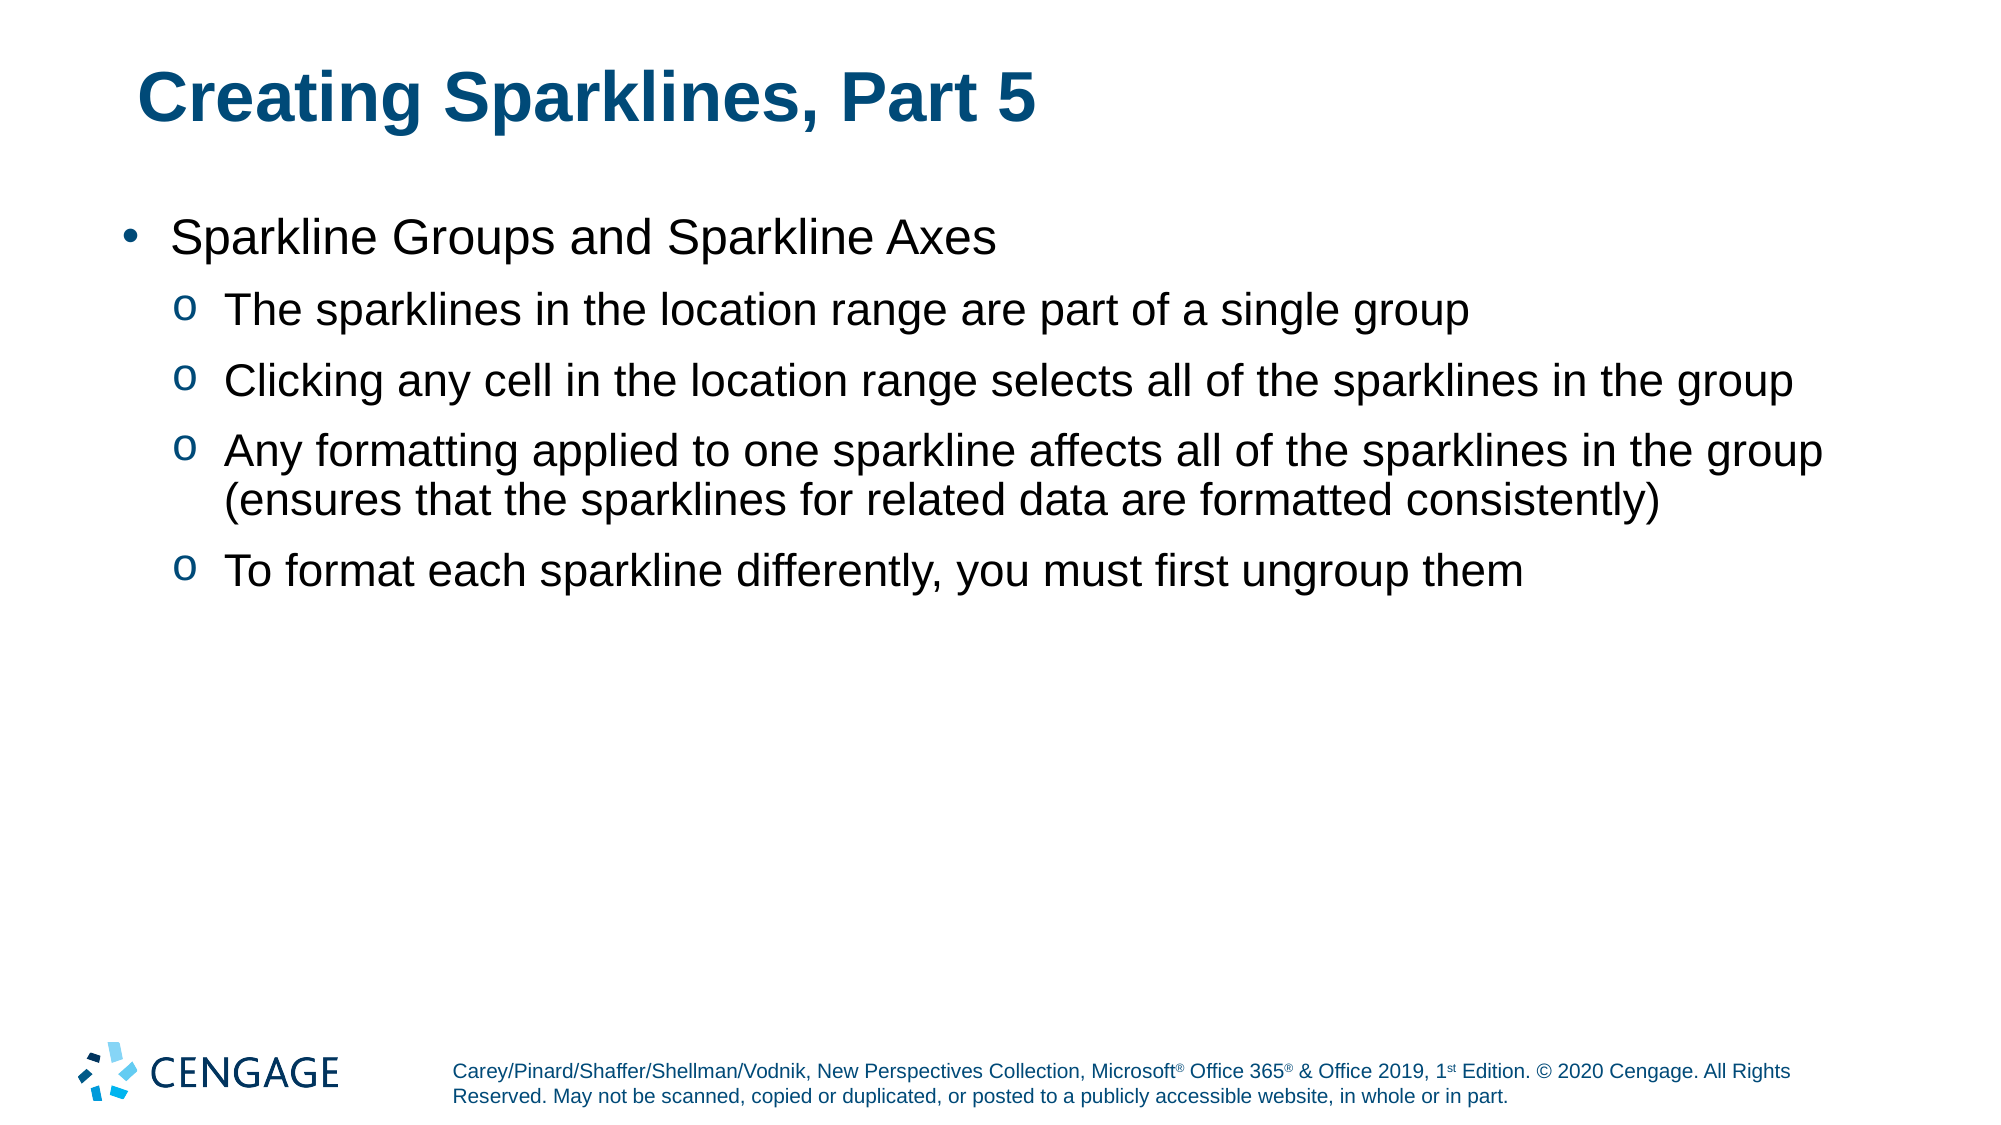

# Creating Sparklines, Part 5
Sparkline Groups and Sparkline Axes
The sparklines in the location range are part of a single group
Clicking any cell in the location range selects all of the sparklines in the group
Any formatting applied to one sparkline affects all of the sparklines in the group (ensures that the sparklines for related data are formatted consistently)
To format each sparkline differently, you must first ungroup them